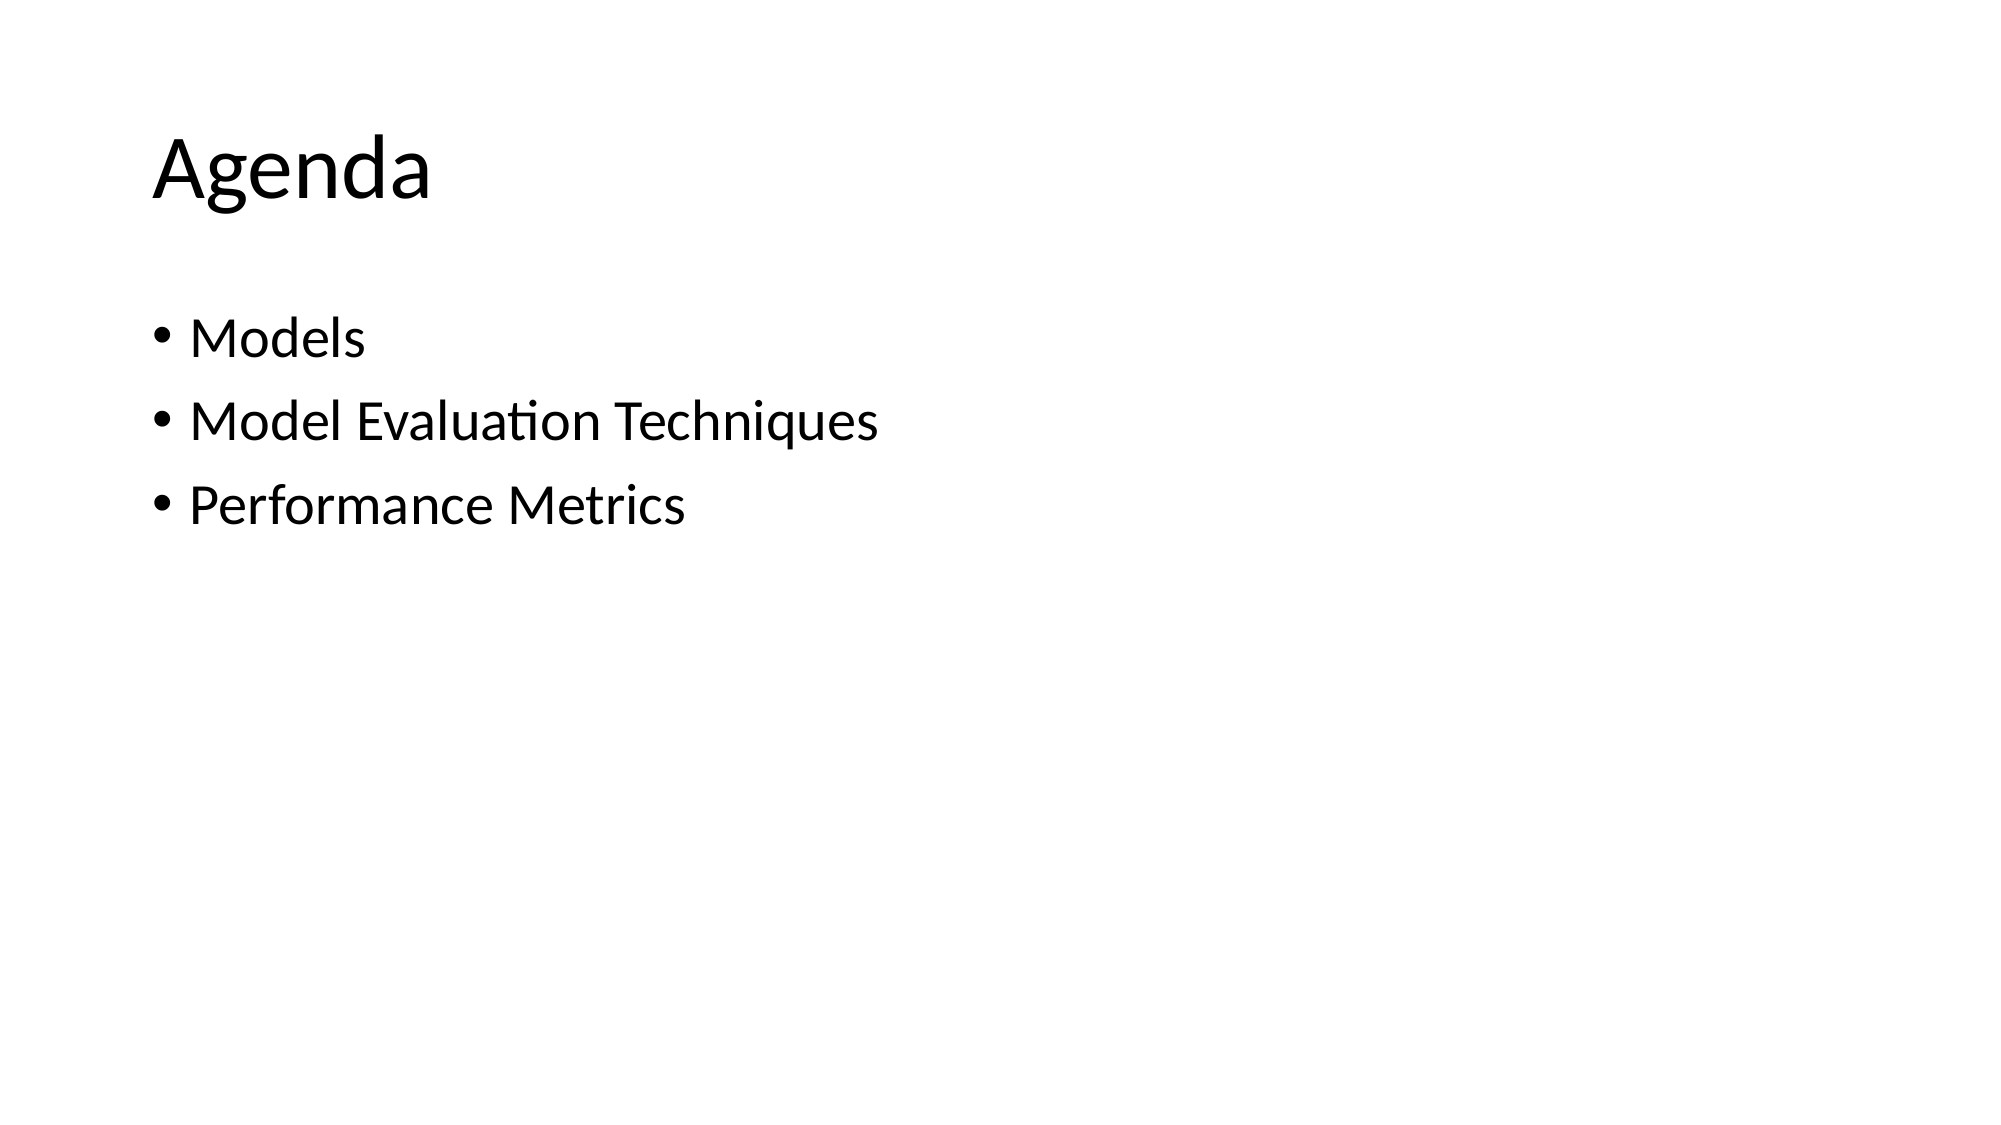

# Agenda
Models
Model Evaluation Techniques
Performance Metrics